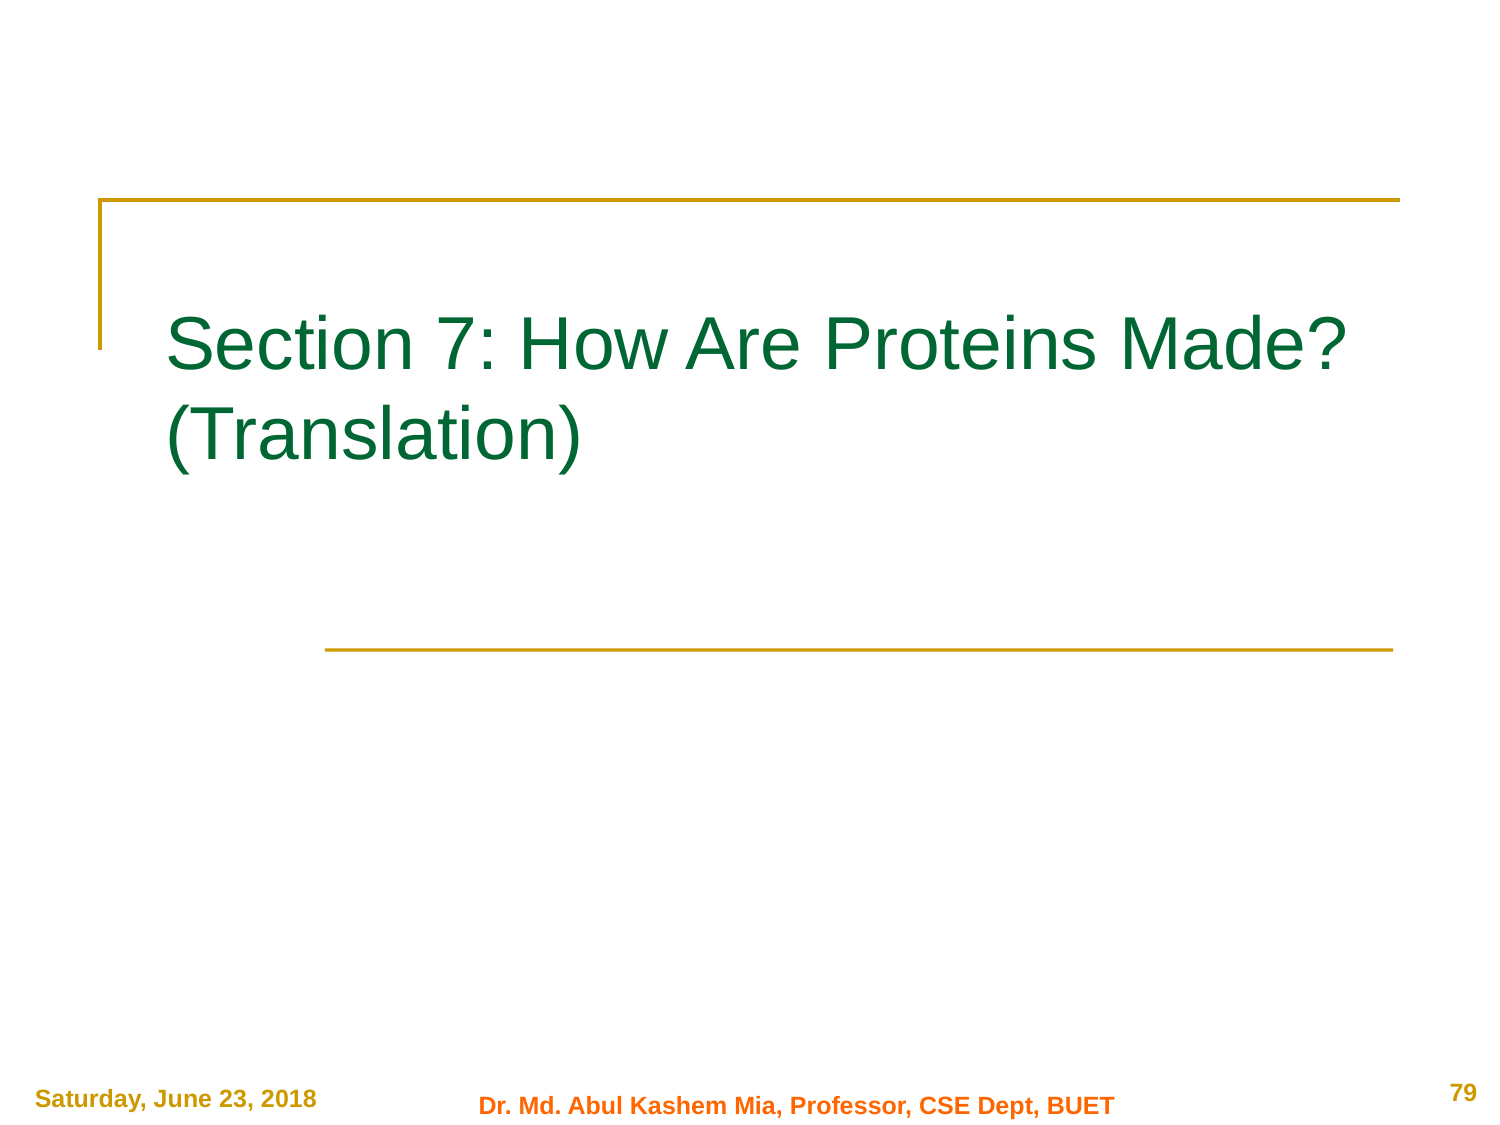

# Section 7: How Are Proteins Made? (Translation)